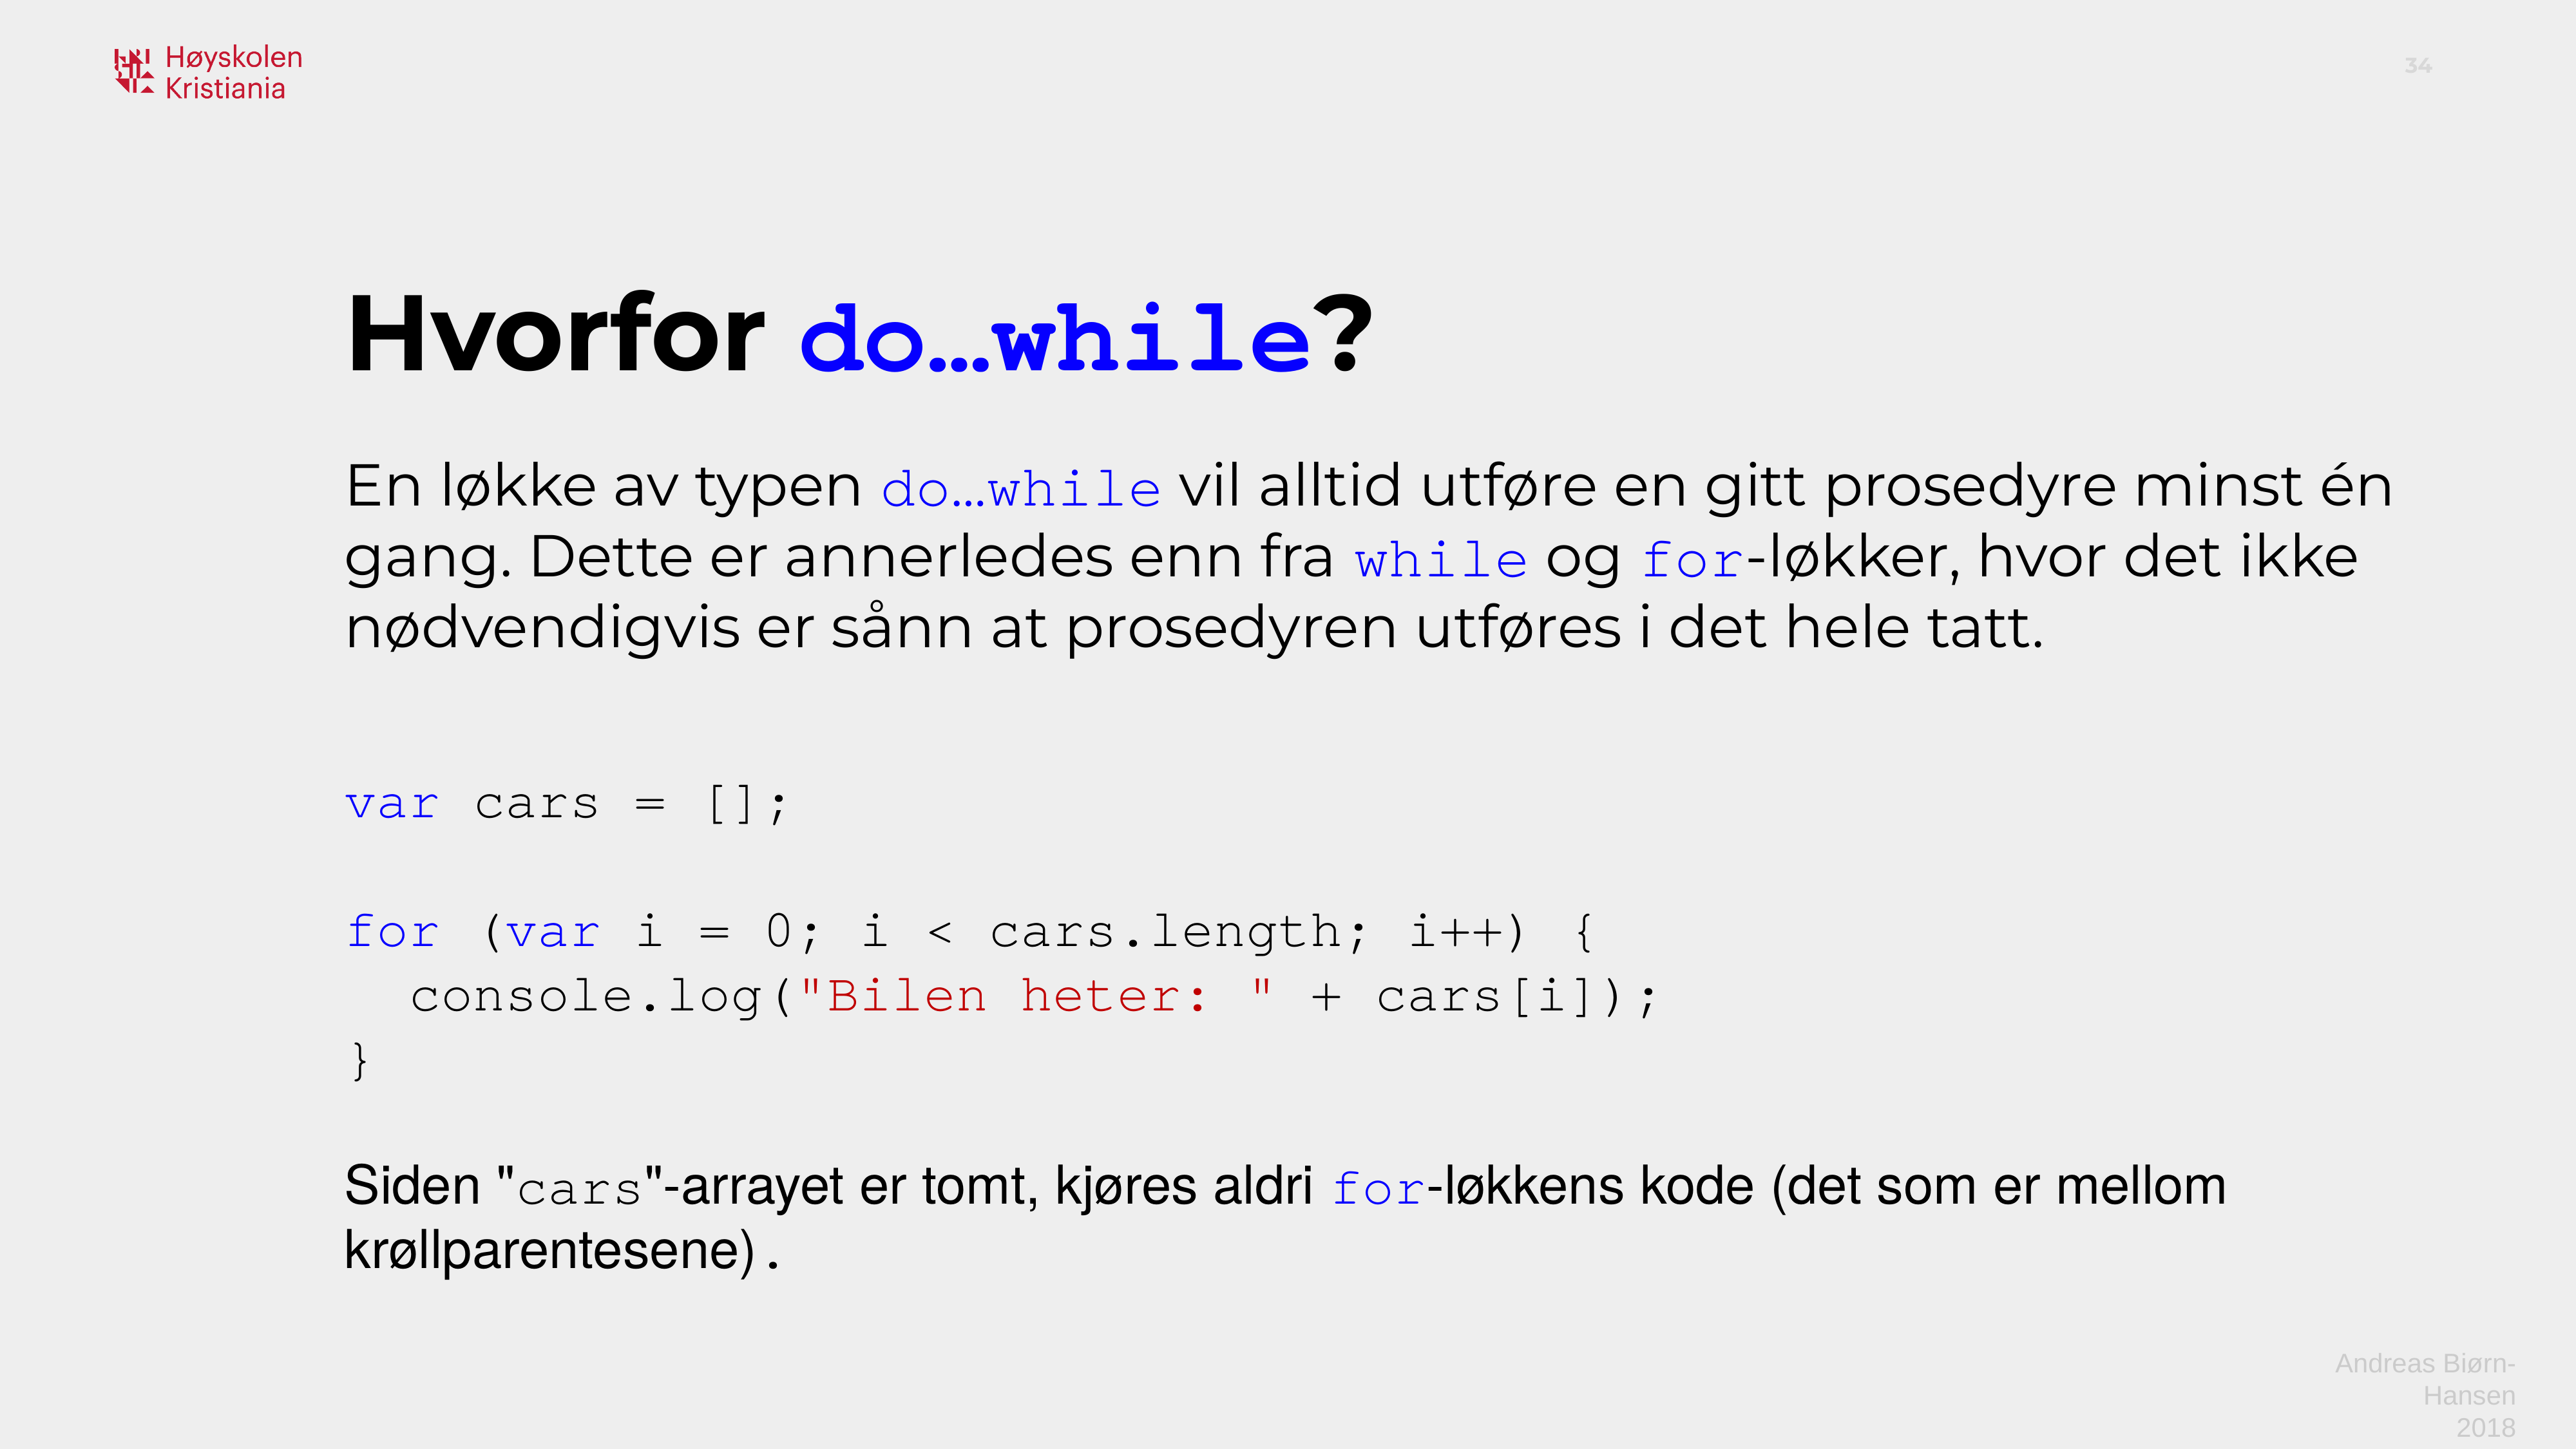

Hvorfor do…while?
En løkke av typen do…while vil alltid utføre en gitt prosedyre minst én gang. Dette er annerledes enn fra while og for-løkker, hvor det ikke nødvendigvis er sånn at prosedyren utføres i det hele tatt.
var cars = [];
for (var i = 0; i < cars.length; i++) {
  console.log("Bilen heter: " + cars[i]);
}

Siden "cars"-arrayet er tomt, kjøres aldri for-løkkens kode (det som er mellom krøllparentesene).